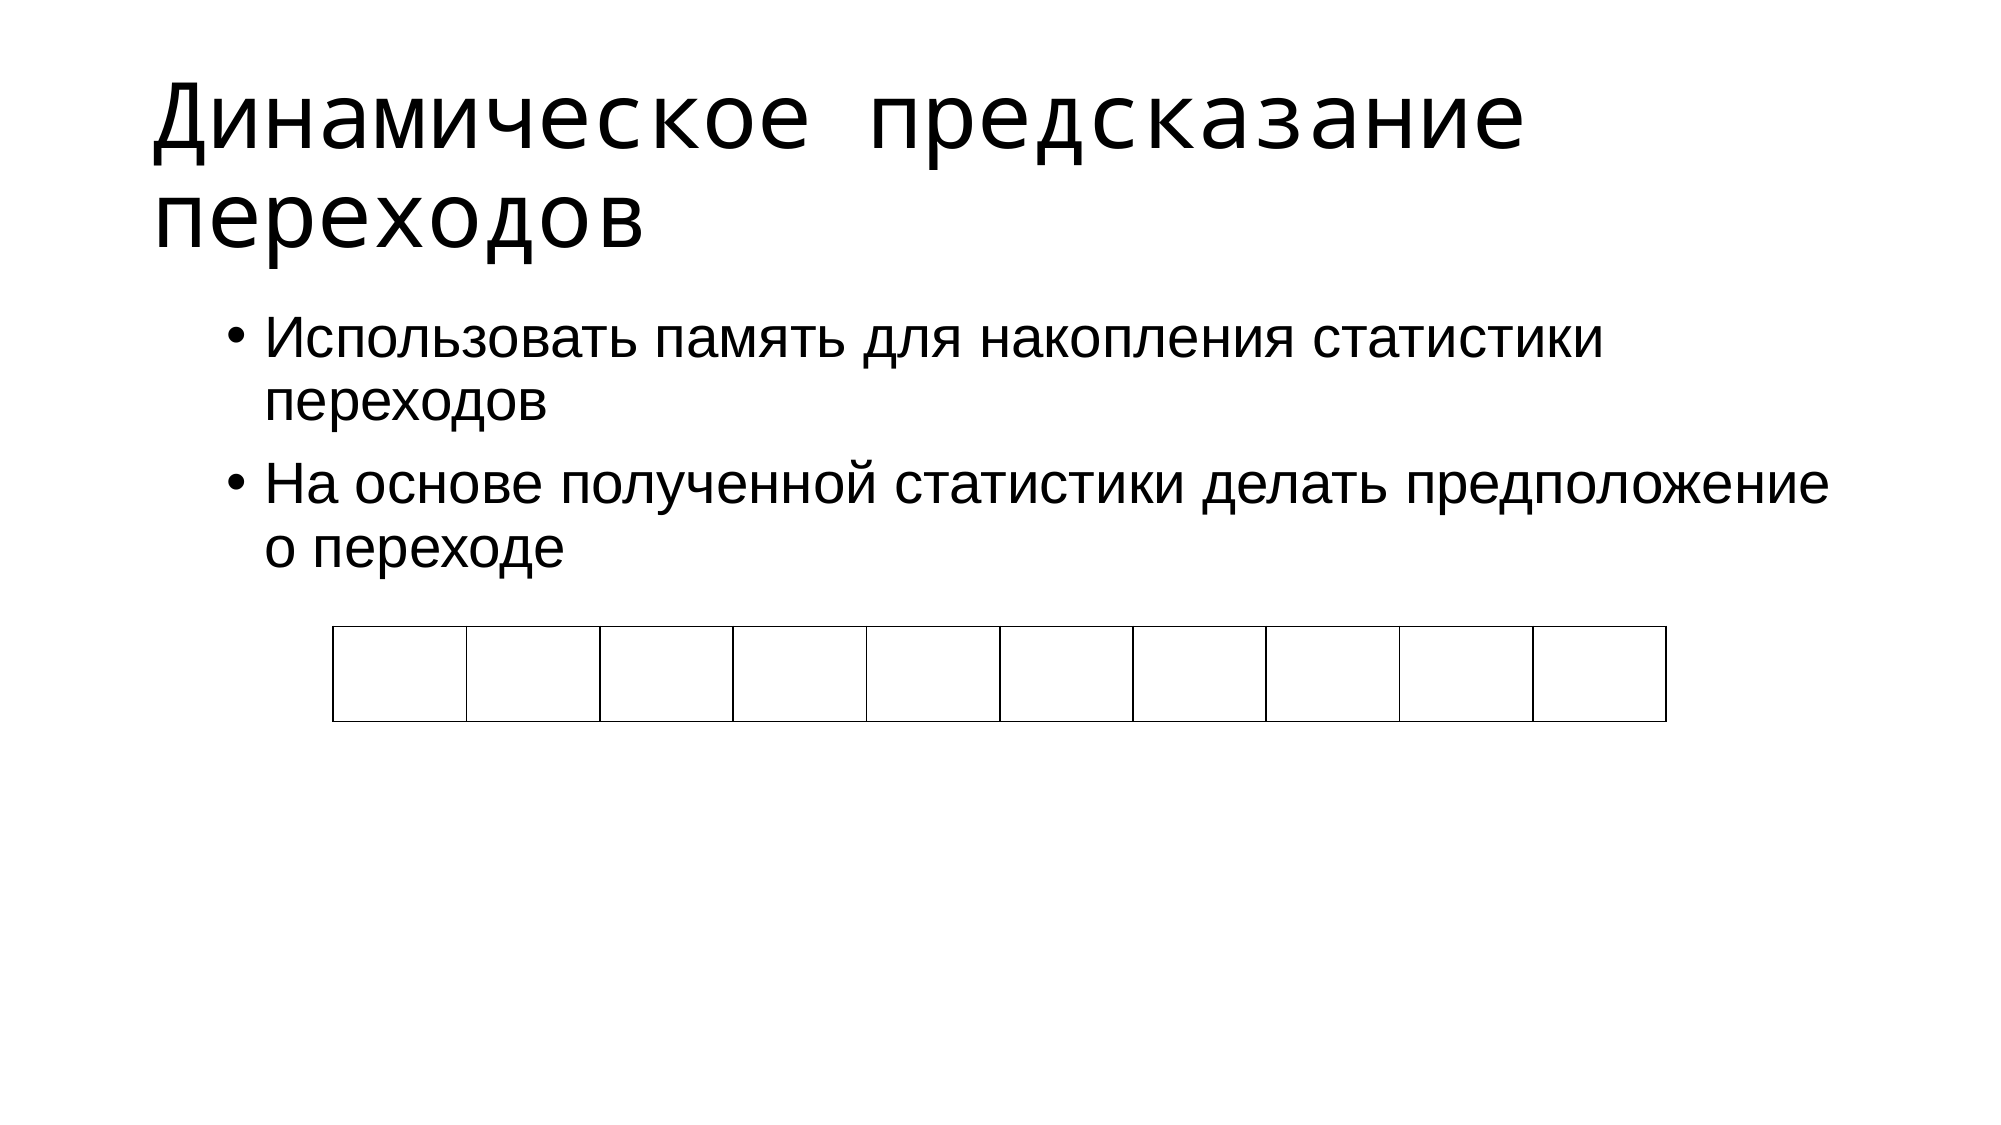

# Динамическое предсказание переходов
Использовать память для накопления статистики переходов
На основе полученной статистики делать предположение о переходе
|  |  |  |  |  |  |  |  |  |  |
| --- | --- | --- | --- | --- | --- | --- | --- | --- | --- |